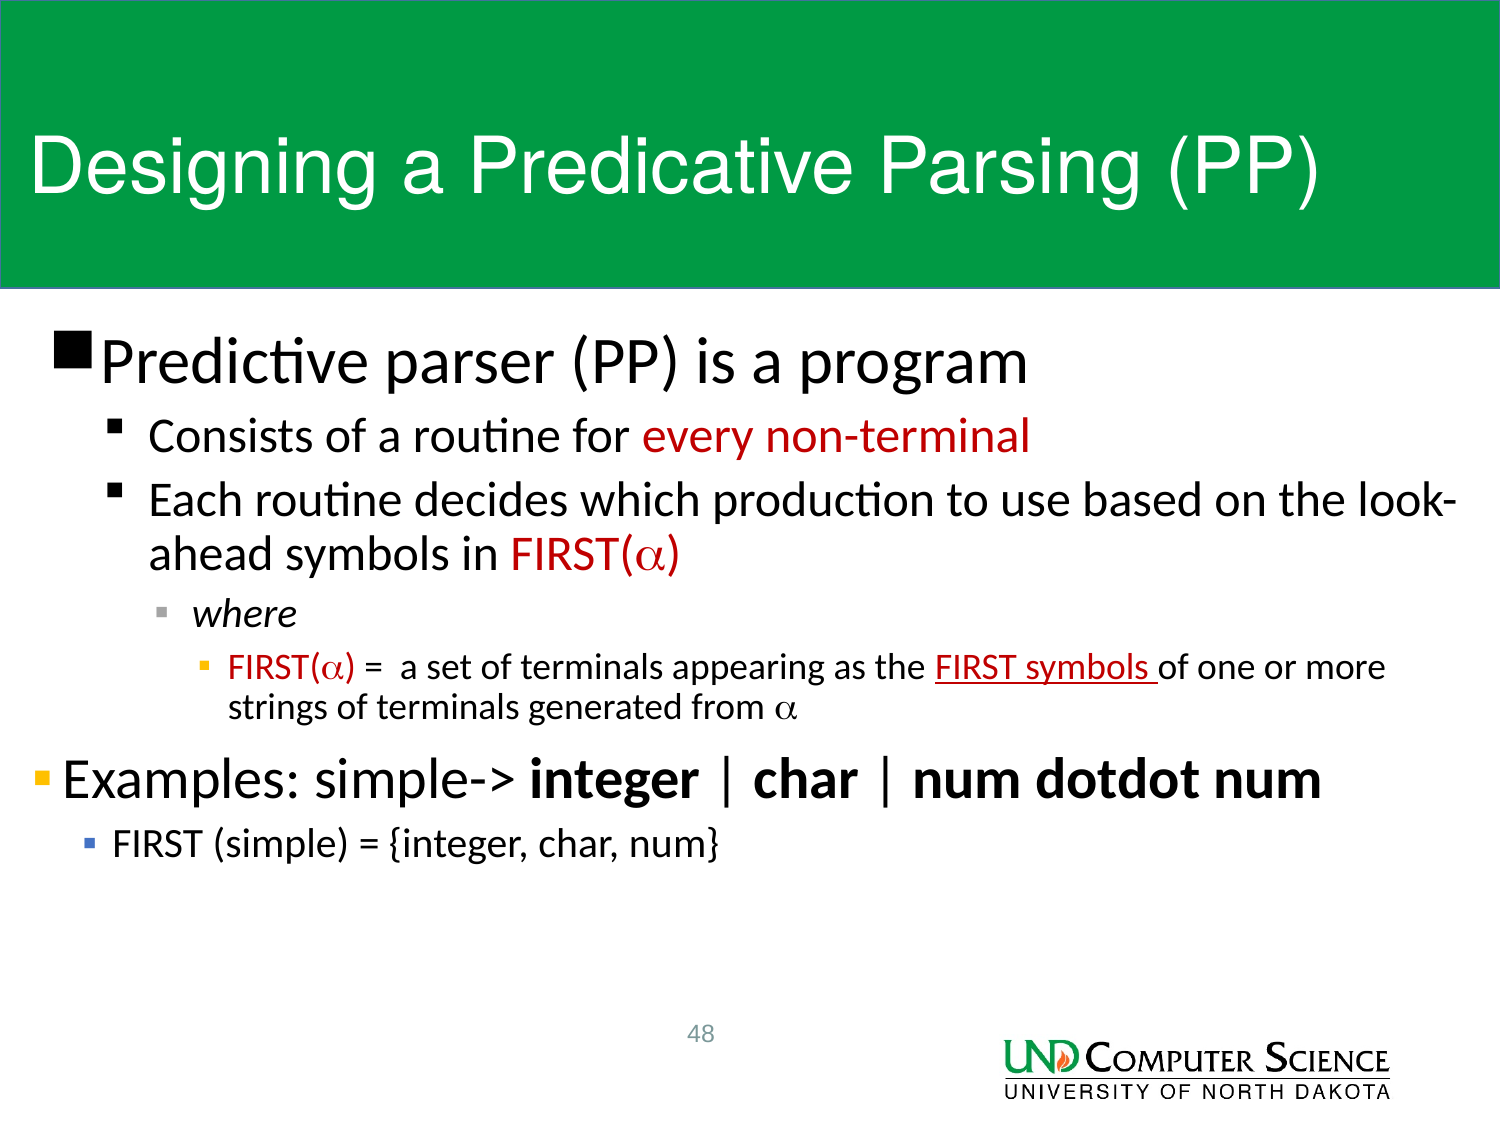

# Designing a Predicative Parsing (PP)
Predictive parser (PP) is a program
Consists of a routine for every non-terminal
Each routine decides which production to use based on the look-ahead symbols in FIRST(α)
where
FIRST(α) =  a set of terminals appearing as the FIRST symbols of one or more strings of terminals generated from α
Examples: simple-> integer | char | num dotdot num
FIRST (simple) = {integer, char, num}

48